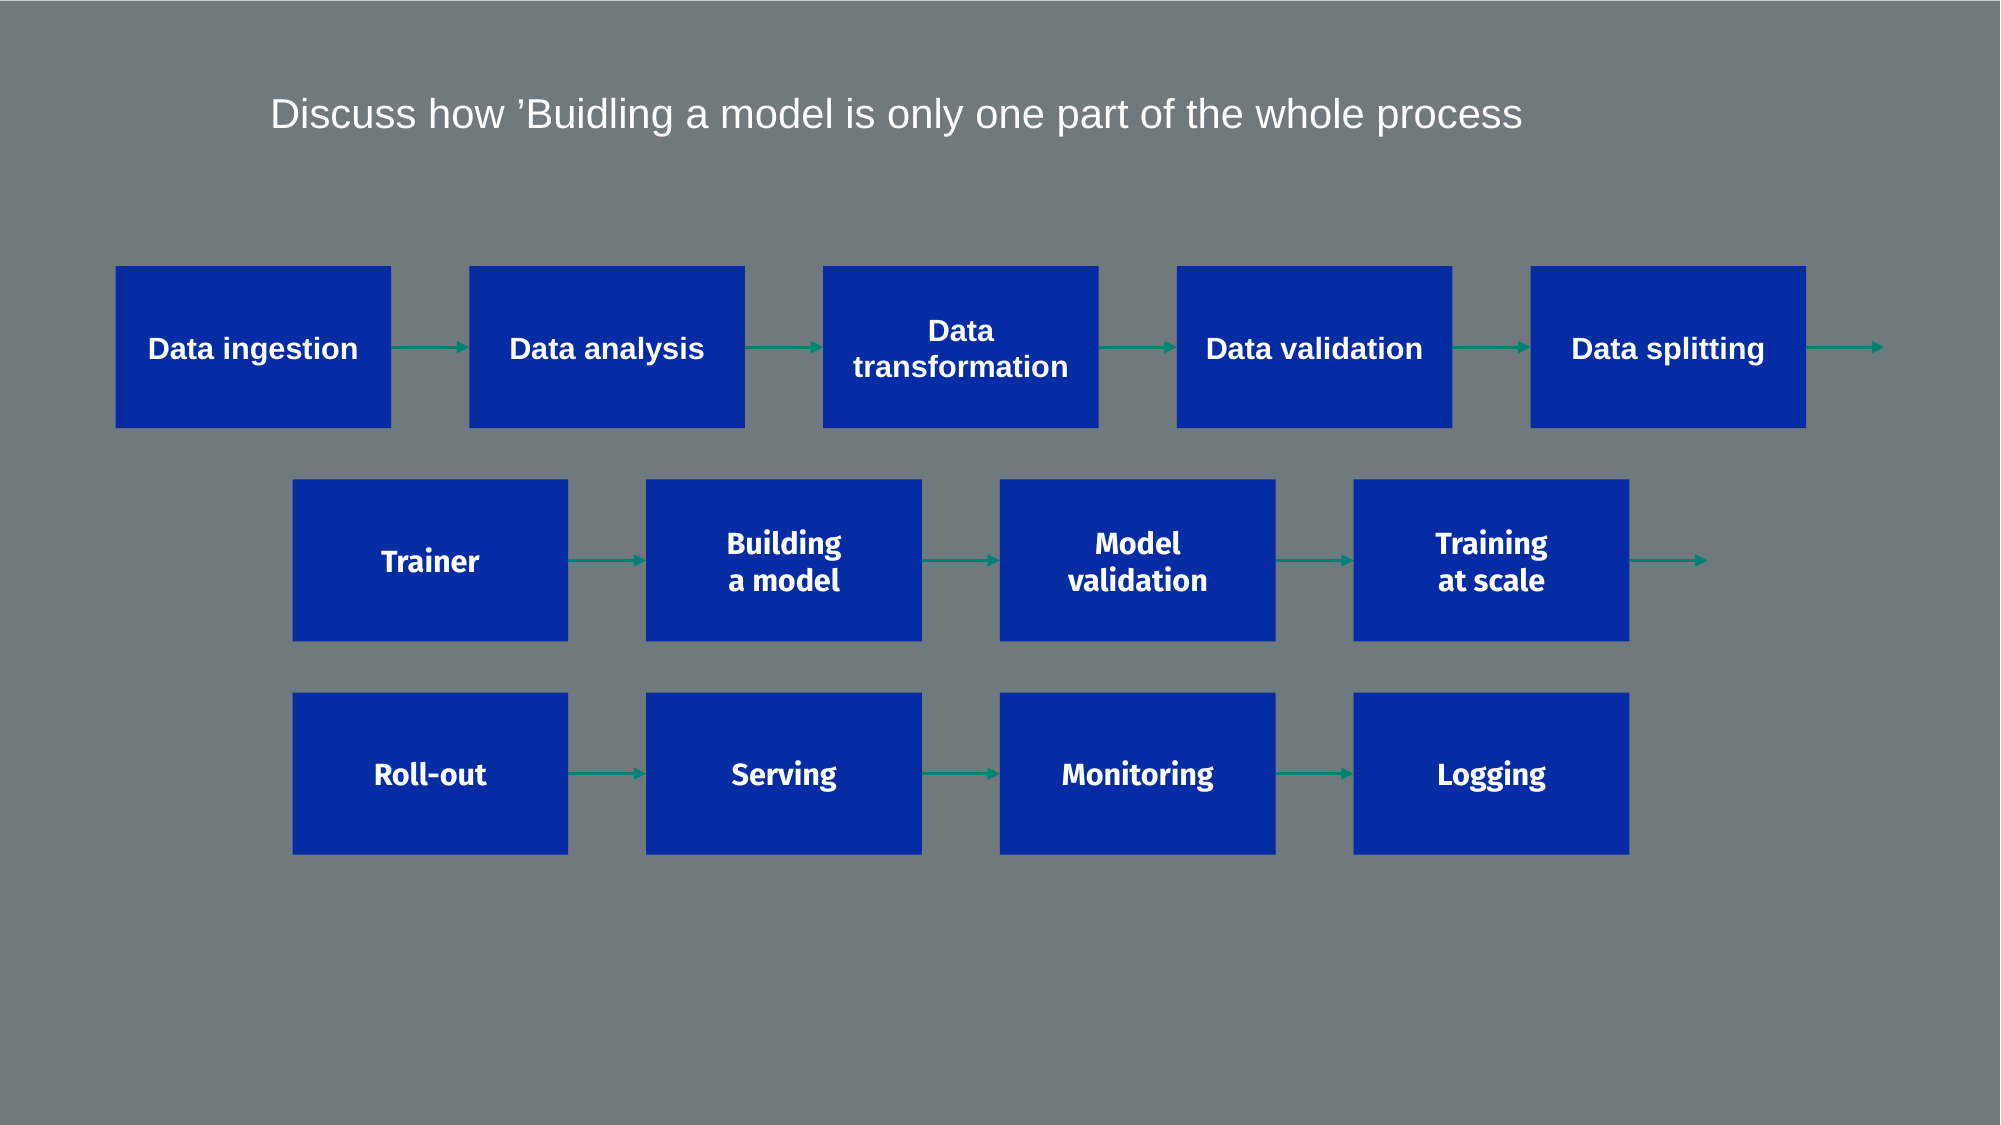

Discuss how ’Buidling a model is only one part of the whole process
Data ingestion
Data analysis
Data transformation
Data validation
Data splitting
Trainer
Building
a model
Model
validation
Training
at scale
Logging
Roll-out
Serving
Monitoring